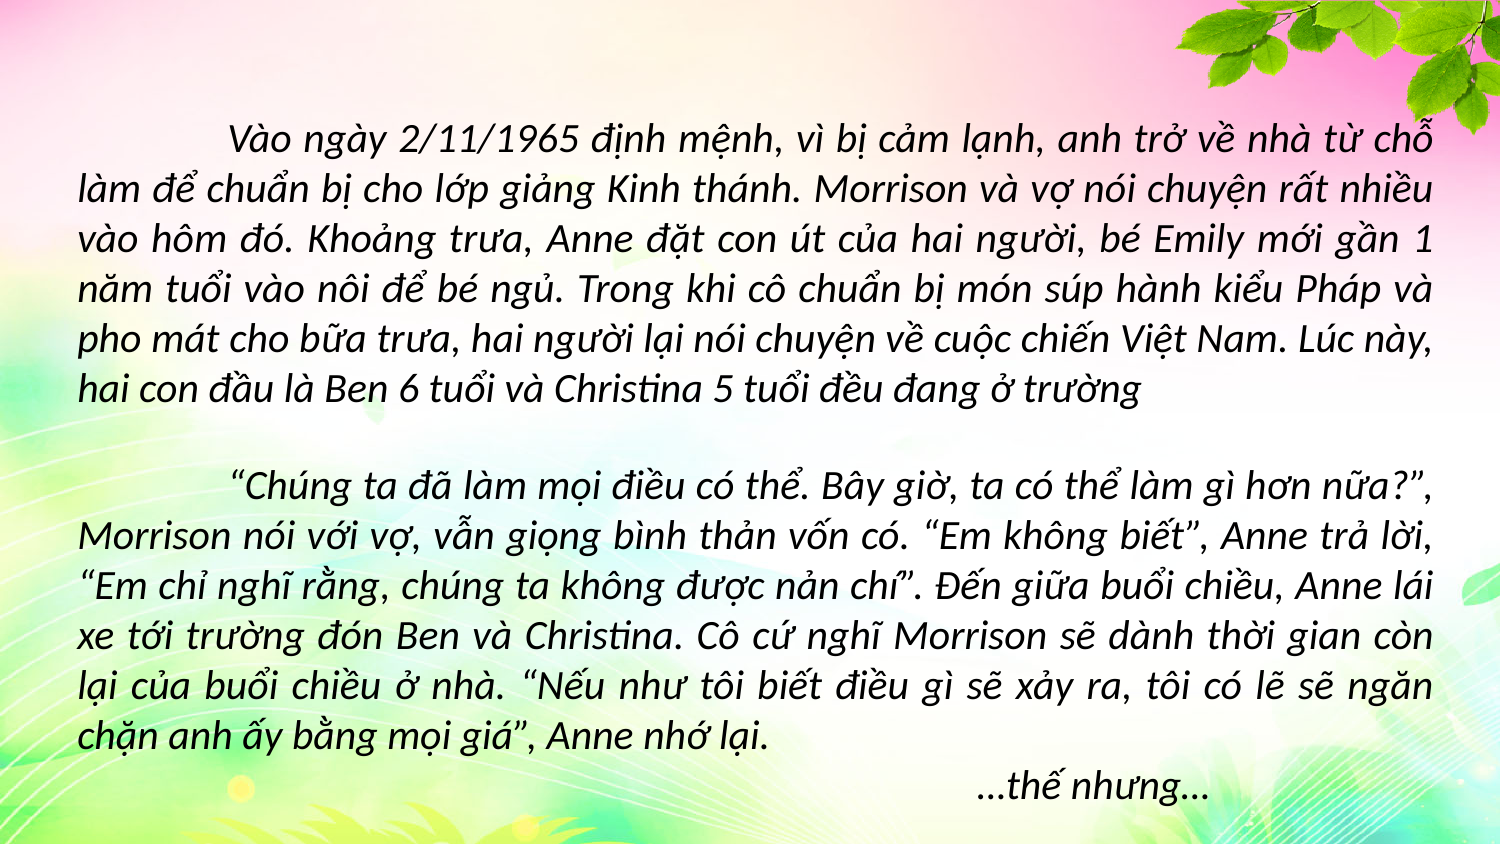

Vào ngày 2/11/1965 định mệnh, vì bị cảm lạnh, anh trở về nhà từ chỗ làm để chuẩn bị cho lớp giảng Kinh thánh. Morrison và vợ nói chuyện rất nhiều vào hôm đó. Khoảng trưa, Anne đặt con út của hai người, bé Emily mới gần 1 năm tuổi vào nôi để bé ngủ. Trong khi cô chuẩn bị món súp hành kiểu Pháp và pho mát cho bữa trưa, hai người lại nói chuyện về cuộc chiến Việt Nam. Lúc này, hai con đầu là Ben 6 tuổi và Christina 5 tuổi đều đang ở trường
	“Chúng ta đã làm mọi điều có thể. Bây giờ, ta có thể làm gì hơn nữa?”, Morrison nói với vợ, vẫn giọng bình thản vốn có. “Em không biết”, Anne trả lời, “Em chỉ nghĩ rằng, chúng ta không được nản chí”. Đến giữa buổi chiều, Anne lái xe tới trường đón Ben và Christina. Cô cứ nghĩ Morrison sẽ dành thời gian còn lại của buổi chiều ở nhà. “Nếu như tôi biết điều gì sẽ xảy ra, tôi có lẽ sẽ ngăn chặn anh ấy bằng mọi giá”, Anne nhớ lại.
						…thế nhưng…